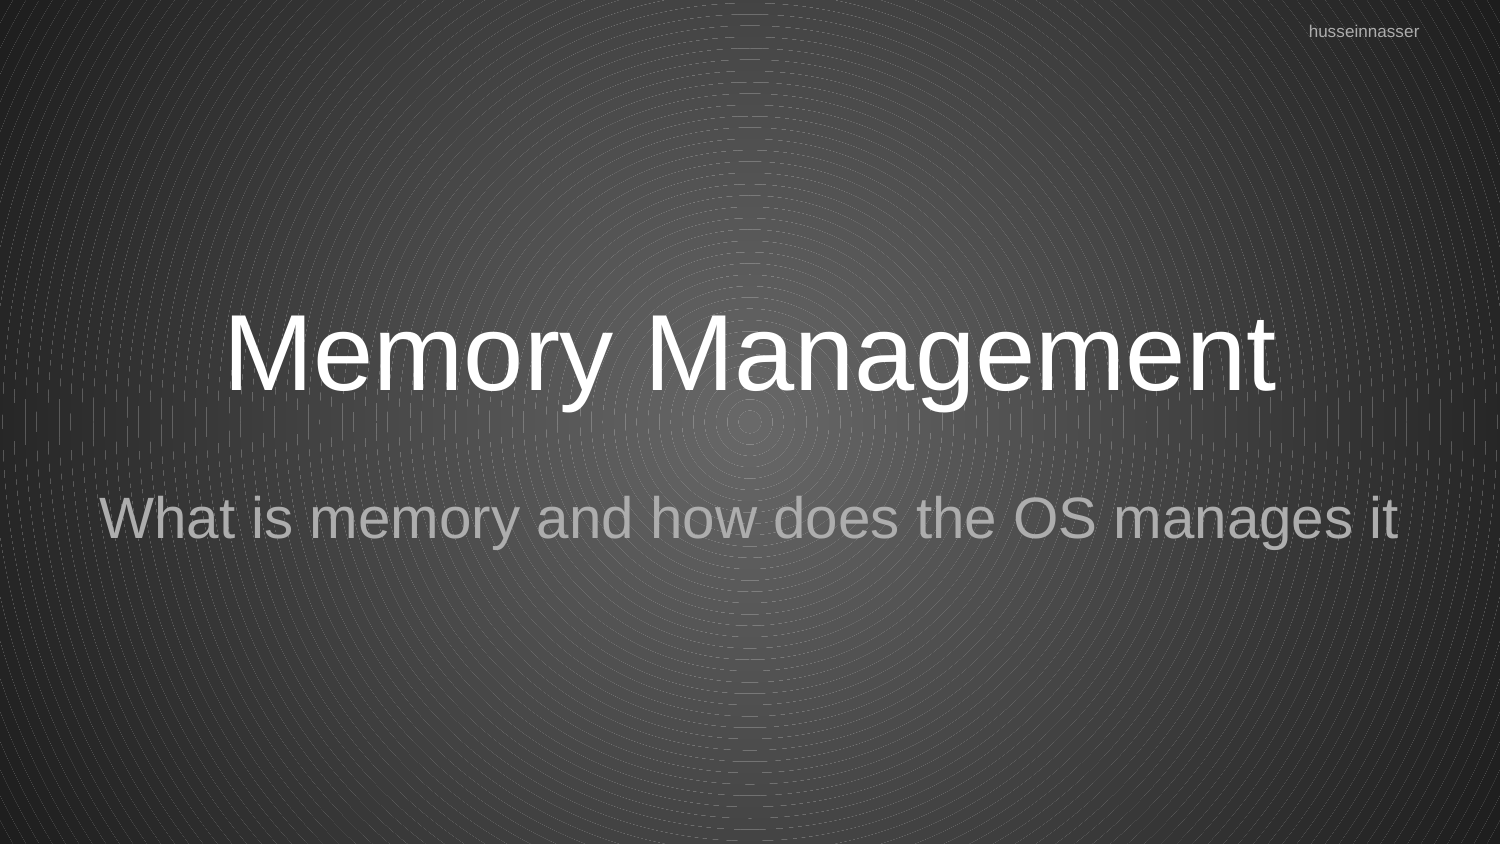

husseinnasser
# Memory Management
What is memory and how does the OS manages it